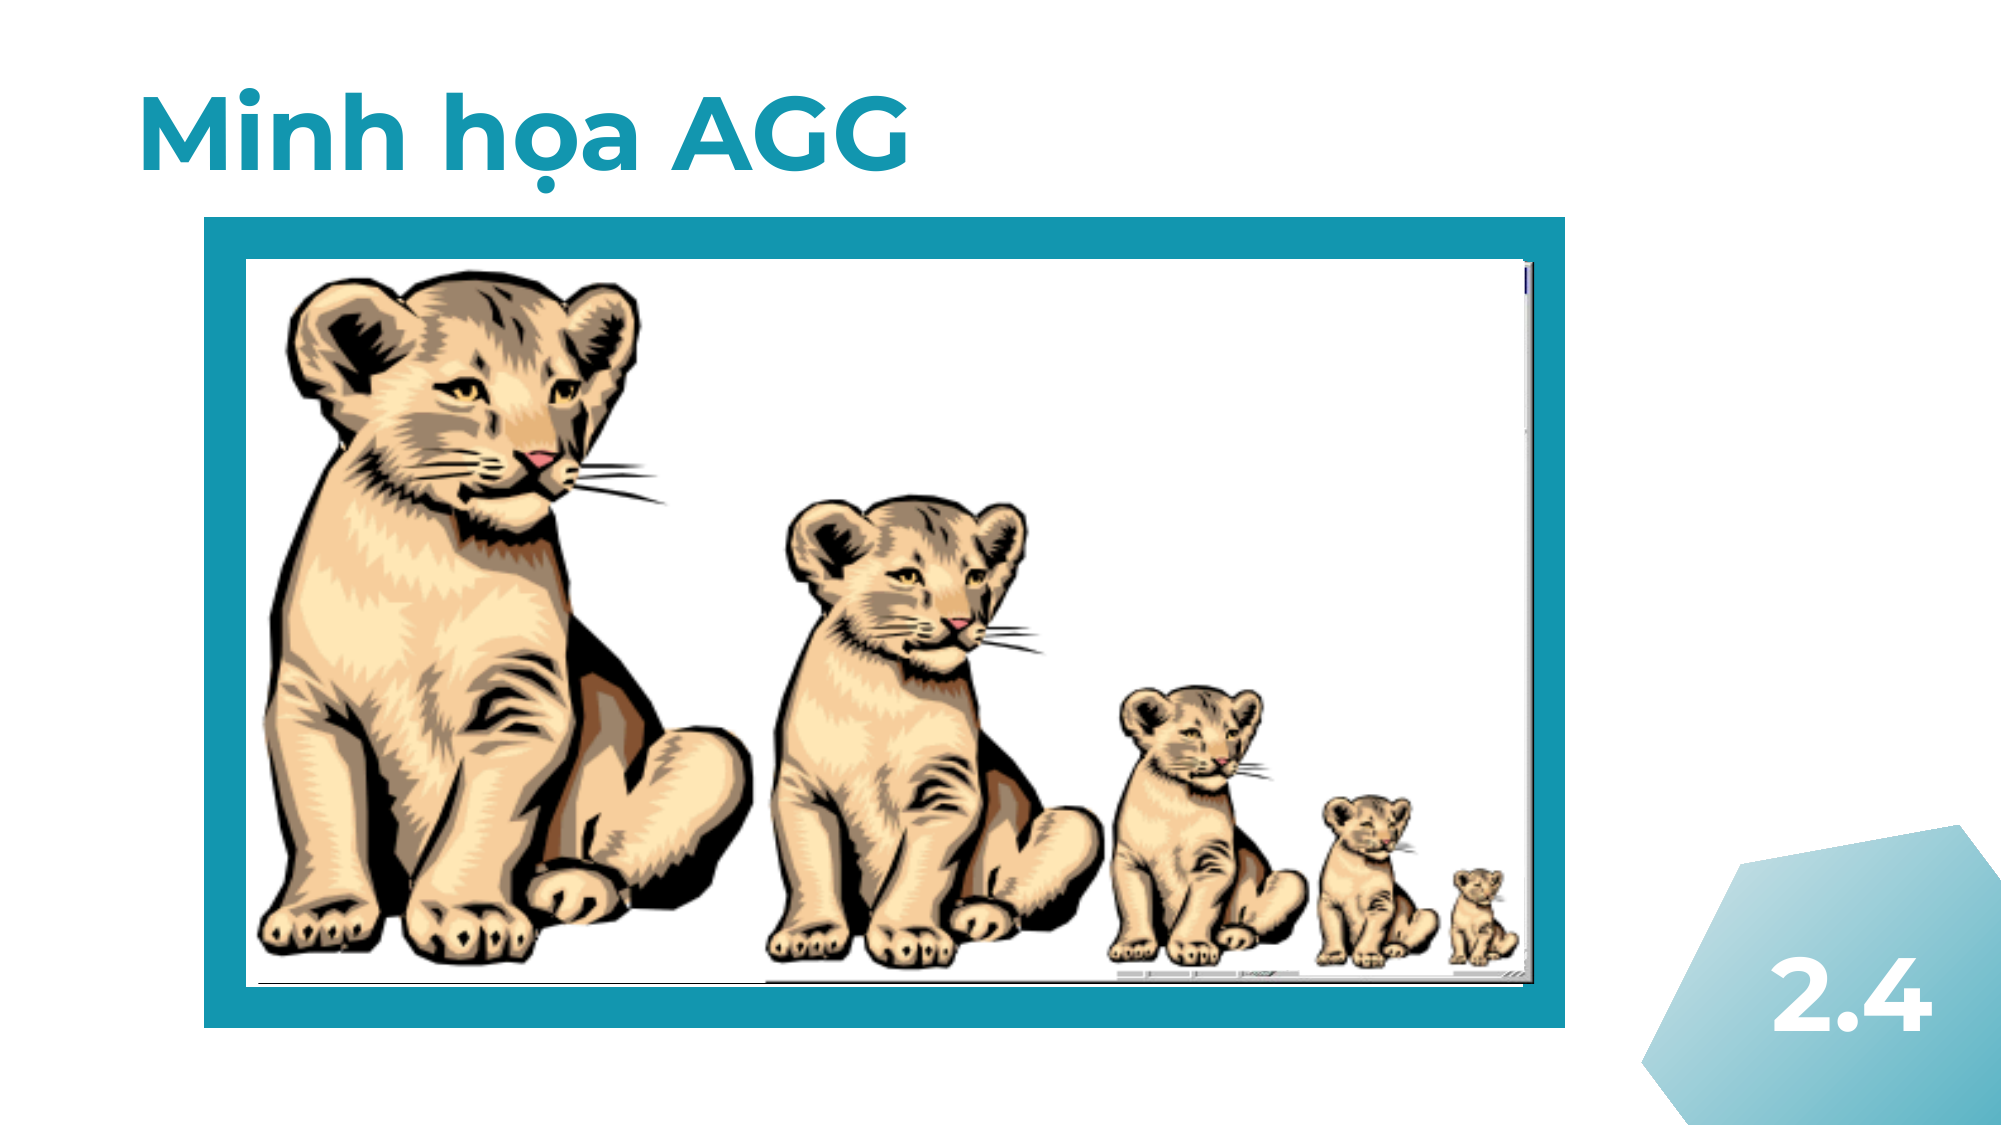

Minh họa AGG

Tính năng

2.1
2.4